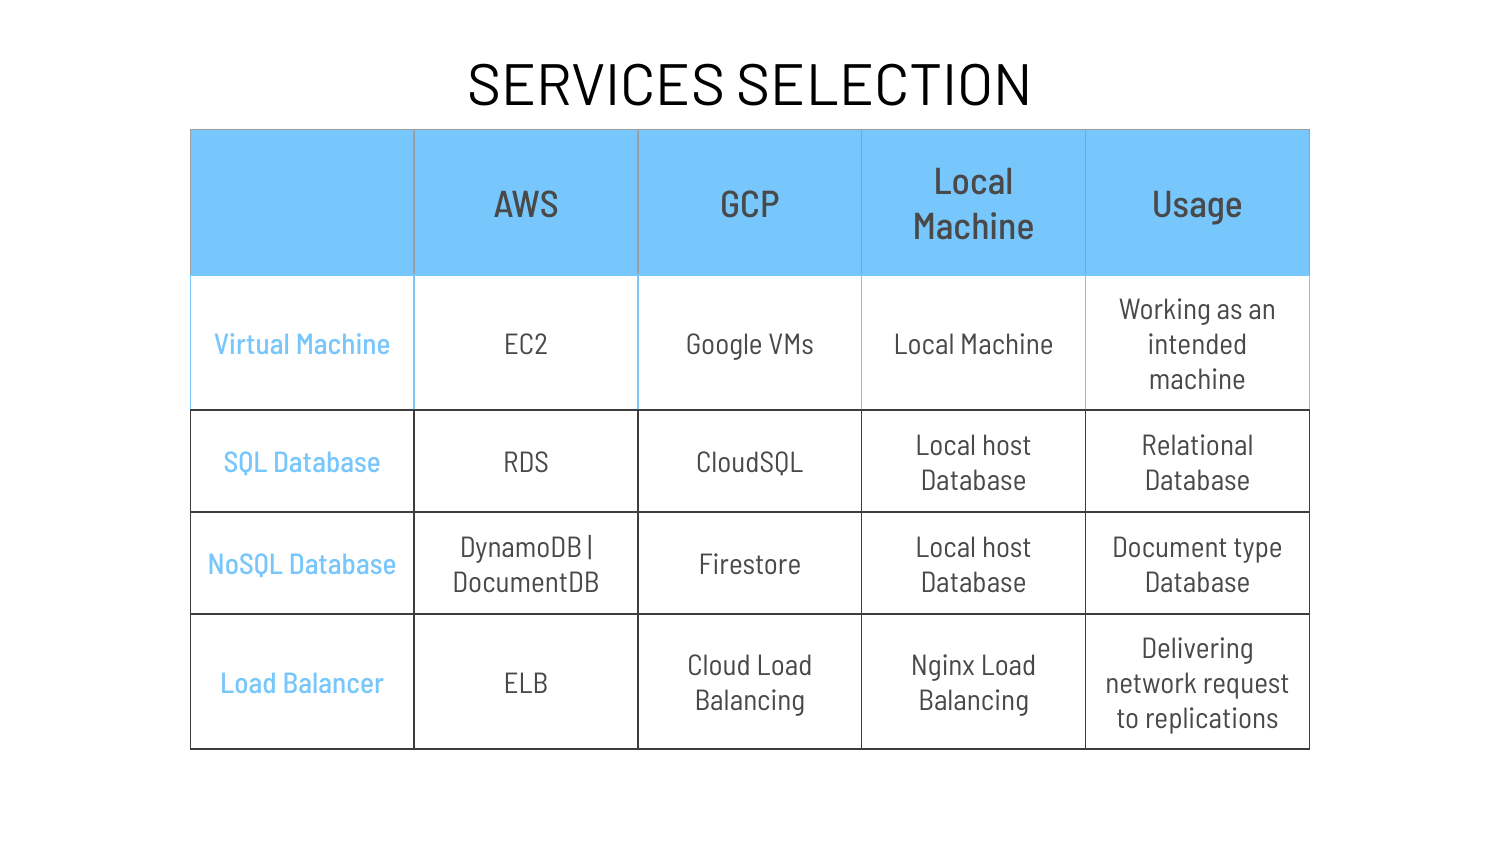

SERVICES SELECTION
|  | AWS | GCP | Local Machine | Usage |
| --- | --- | --- | --- | --- |
| Virtual Machine | EC2 | Google VMs | Local Machine | Working as an intended machine |
| SQL Database | RDS | CloudSQL | Local host Database | Relational Database |
| NoSQL Database | DynamoDB | DocumentDB | Firestore | Local host Database | Document type Database |
| Load Balancer | ELB | Cloud Load Balancing | Nginx Load Balancing | Delivering network request to replications |